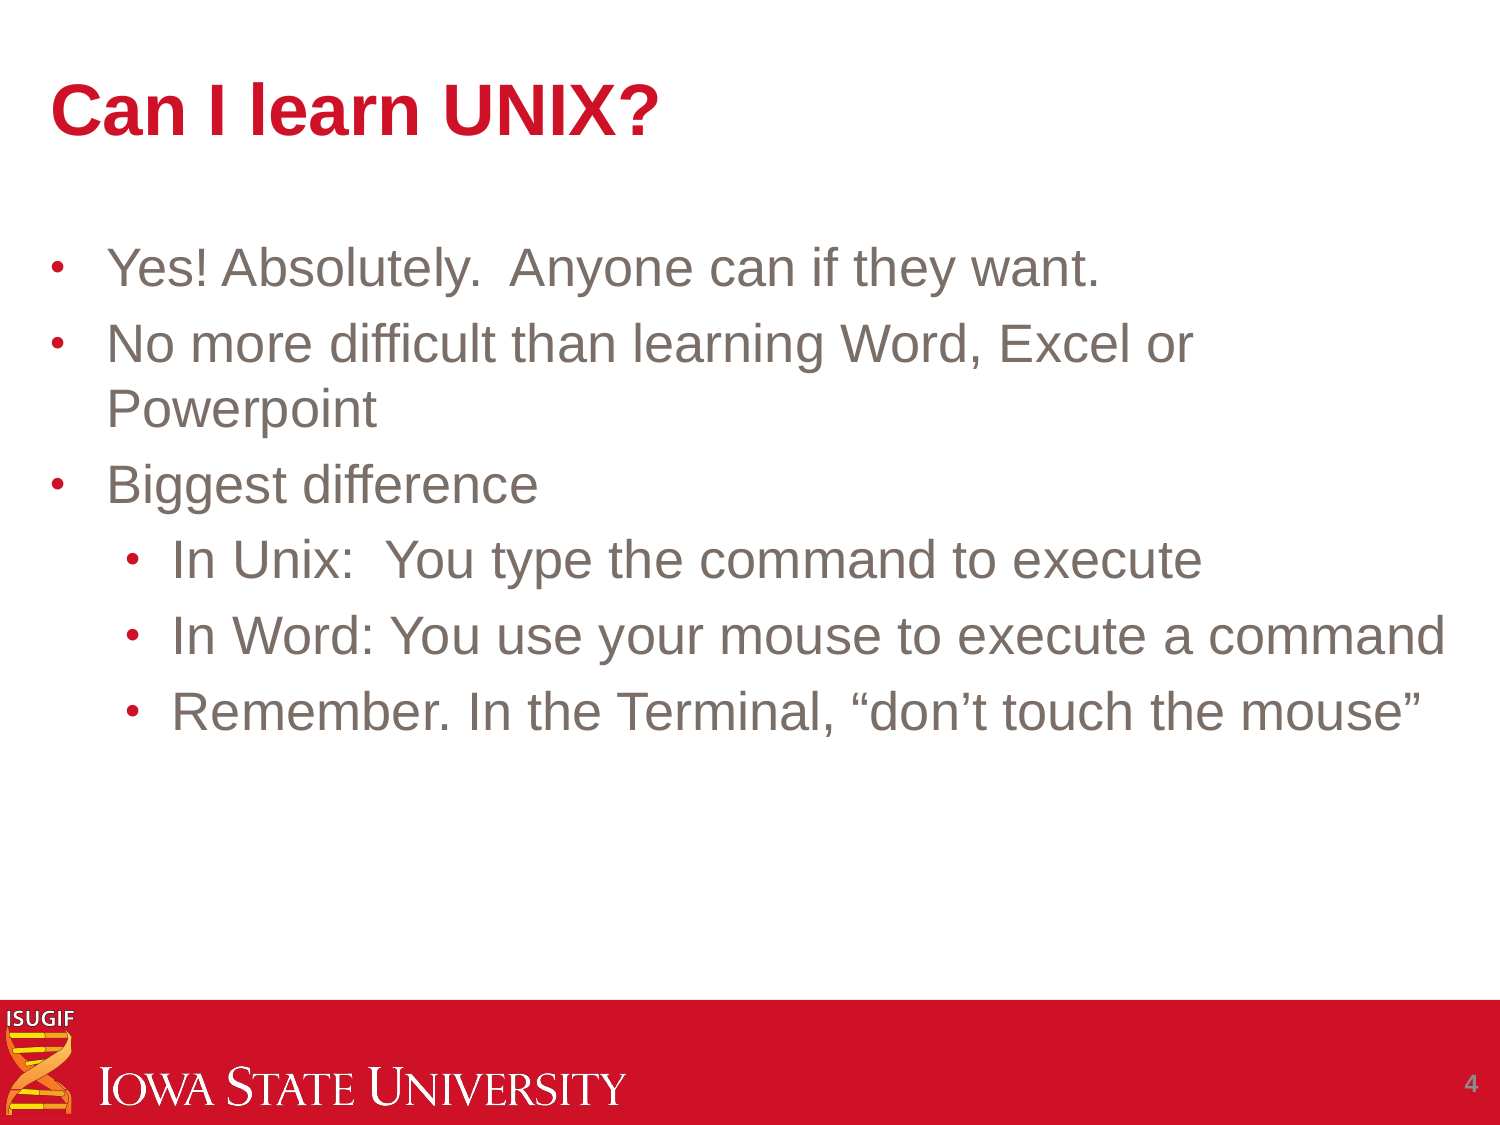

# Can I learn UNIX?
Yes! Absolutely.  Anyone can if they want.
No more difficult than learning Word, Excel or Powerpoint
Biggest difference
In Unix:  You type the command to execute
In Word: You use your mouse to execute a command
Remember. In the Terminal, “don’t touch the mouse”